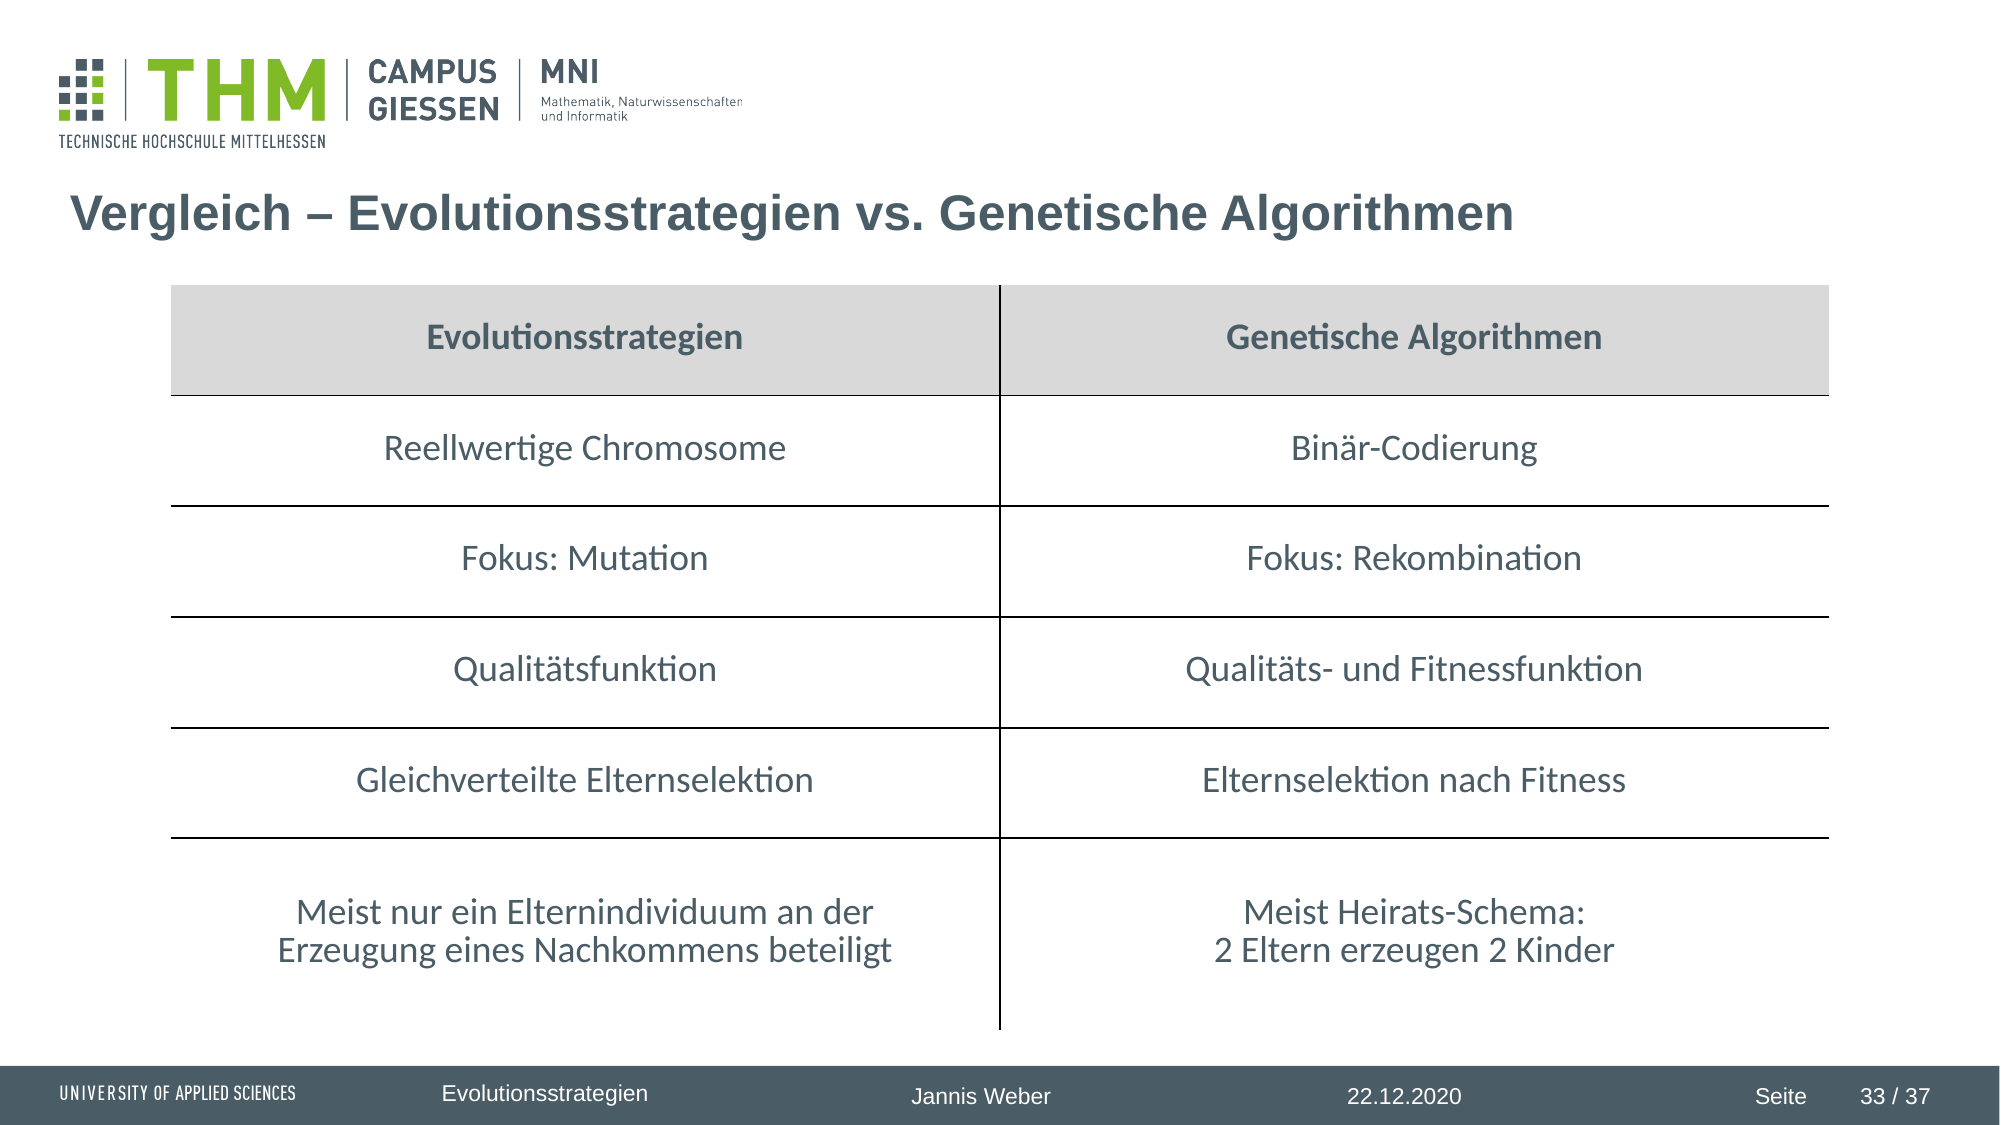

# Vergleich – Evolutionsstrategien vs. Genetische Algorithmen
| Evolutionsstrategien | Genetische Algorithmen |
| --- | --- |
| Reellwertige Chromosome | Binär-Codierung |
| Fokus: Mutation | Fokus: Rekombination |
| Qualitätsfunktion | Qualitäts- und Fitnessfunktion |
| Gleichverteilte Elternselektion | Elternselektion nach Fitness |
| Meist nur ein Elternindividuum an der Erzeugung eines Nachkommens beteiligt | Meist Heirats-Schema: 2 Eltern erzeugen 2 Kinder |